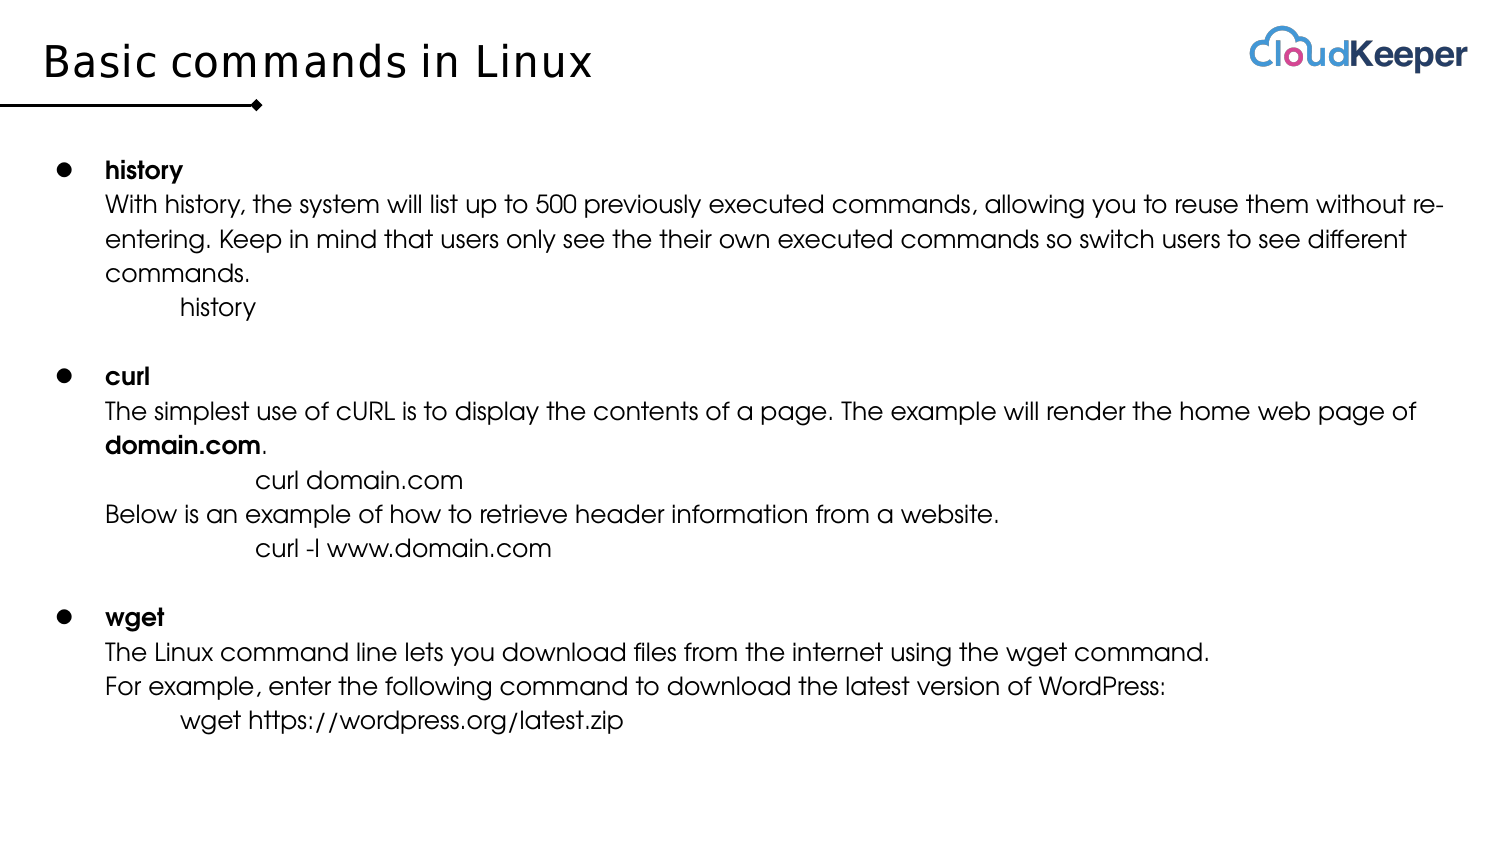

# Basic commands in Linux

history
With history, the system will list up to 500 previously executed commands, allowing you to reuse them without re-entering. Keep in mind that users only see the their own executed commands so switch users to see different commands.
history

curl
The simplest use of cURL is to display the contents of a page. The example will render the home web page of domain.com.
	curl domain.com
Below is an example of how to retrieve header information from a website.
	curl -I www.domain.com

wget
The Linux command line lets you download files from the internet using the wget command.
For example, enter the following command to download the latest version of WordPress:
wget https://wordpress.org/latest.zip